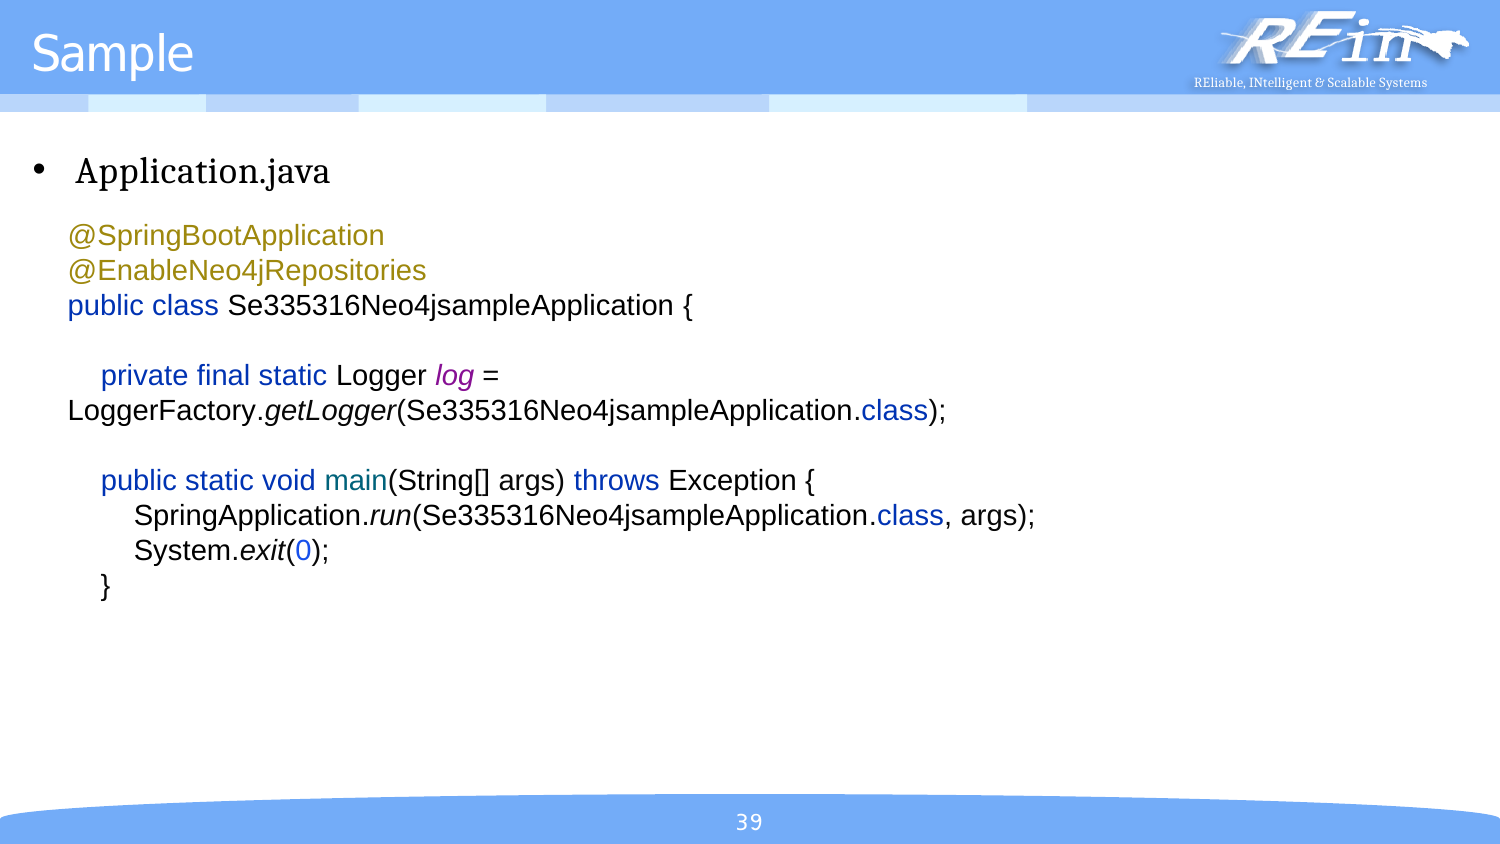

# Sample
Application.java
@SpringBootApplication
@EnableNeo4jRepositories
public class Se335316Neo4jsampleApplication {
    private final static Logger log = LoggerFactory.getLogger(Se335316Neo4jsampleApplication.class);
    public static void main(String[] args) throws Exception {
        SpringApplication.run(Se335316Neo4jsampleApplication.class, args);
        System.exit(0);
    }

39